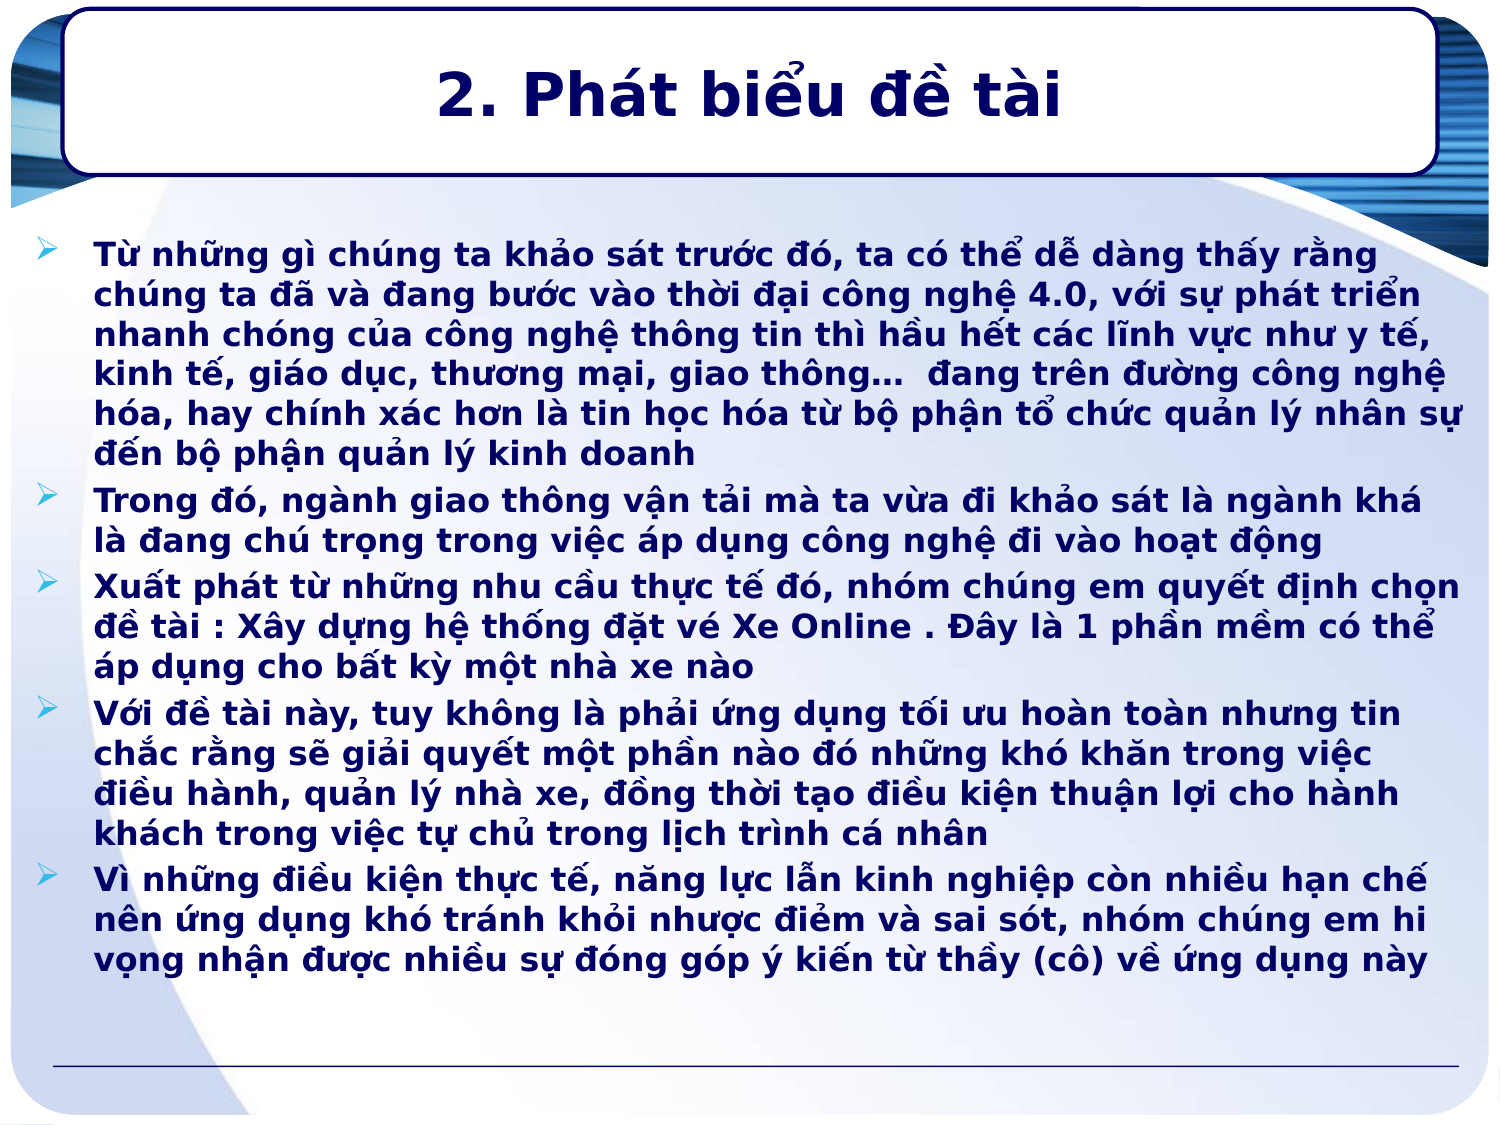

2. Phát biểu đề tài
# CHƯƠNG 1: TỔNG QUAN
Từ những gì chúng ta khảo sát trước đó, ta có thể dễ dàng thấy rằng chúng ta đã và đang bước vào thời đại công nghệ 4.0, với sự phát triển nhanh chóng của công nghệ thông tin thì hầu hết các lĩnh vực như y tế, kinh tế, giáo dục, thương mại, giao thông…  đang trên đường công nghệ hóa, hay chính xác hơn là tin học hóa từ bộ phận tổ chức quản lý nhân sự đến bộ phận quản lý kinh doanh
Trong đó, ngành giao thông vận tải mà ta vừa đi khảo sát là ngành khá là đang chú trọng trong việc áp dụng công nghệ đi vào hoạt động
Xuất phát từ những nhu cầu thực tế đó, nhóm chúng em quyết định chọn đề tài : Xây dựng hệ thống đặt vé Xe Online . Đây là 1 phần mềm có thể áp dụng cho bất kỳ một nhà xe nào
Với đề tài này, tuy không là phải ứng dụng tối ưu hoàn toàn nhưng tin chắc rằng sẽ giải quyết một phần nào đó những khó khăn trong việc điều hành, quản lý nhà xe, đồng thời tạo điều kiện thuận lợi cho hành khách trong việc tự chủ trong lịch trình cá nhân
Vì những điều kiện thực tế, năng lực lẫn kinh nghiệp còn nhiều hạn chế nên ứng dụng khó tránh khỏi nhược điẻm và sai sót, nhóm chúng em hi vọng nhận được nhiều sự đóng góp ý kiến từ thầy (cô) về ứng dụng này